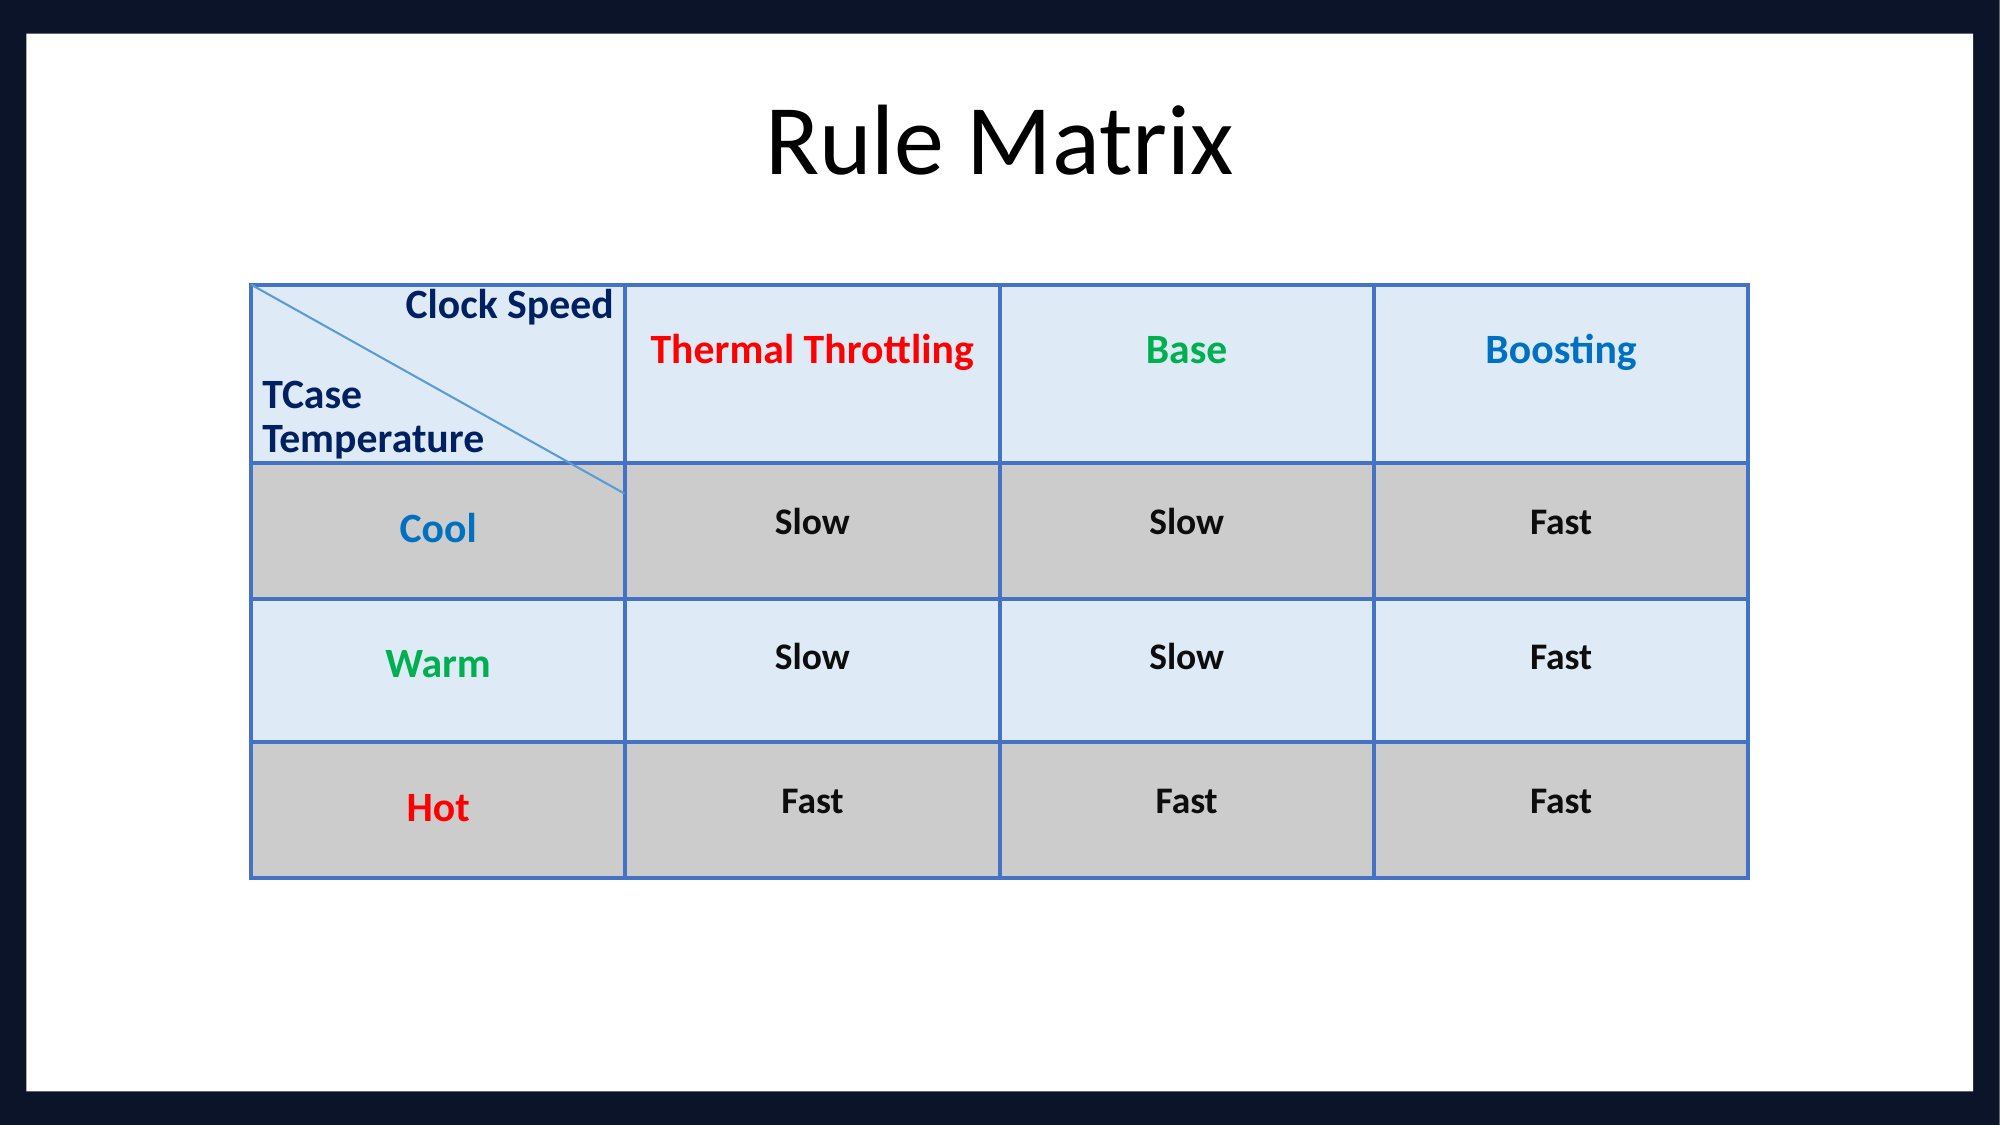

# Rule Matrix
| Clock Speed   TCase Temperature | Thermal Throttling | Base | Boosting |
| --- | --- | --- | --- |
| Cool | Slow | Slow | Fast |
| Warm | Slow | Slow | Fast |
| Hot | Fast | Fast | Fast |